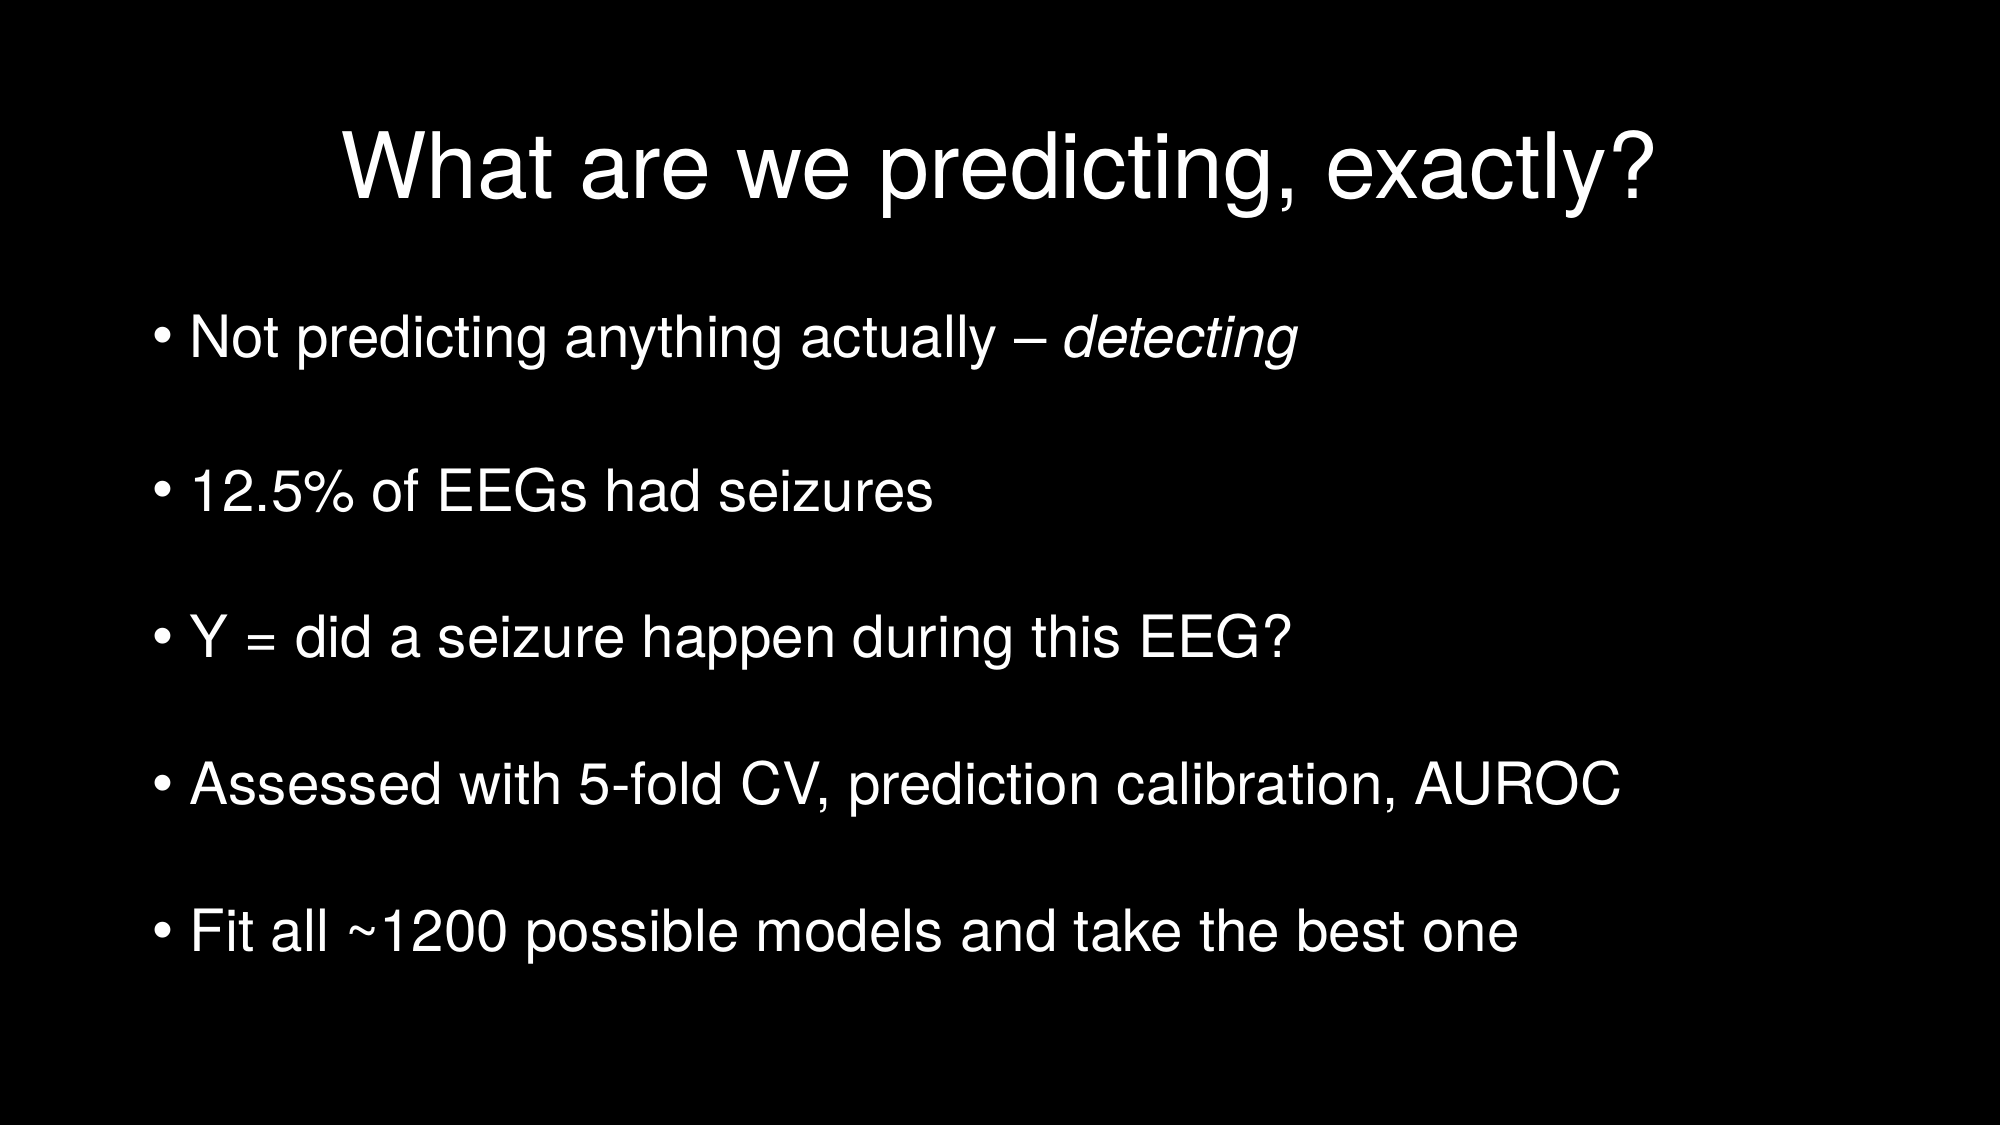

# What are we predicting, exactly?
Not predicting anything actually – detecting
12.5% of EEGs had seizures
Y = did a seizure happen during this EEG?
Assessed with 5-fold CV, prediction calibration, AUROC
Fit all ~1200 possible models and take the best one